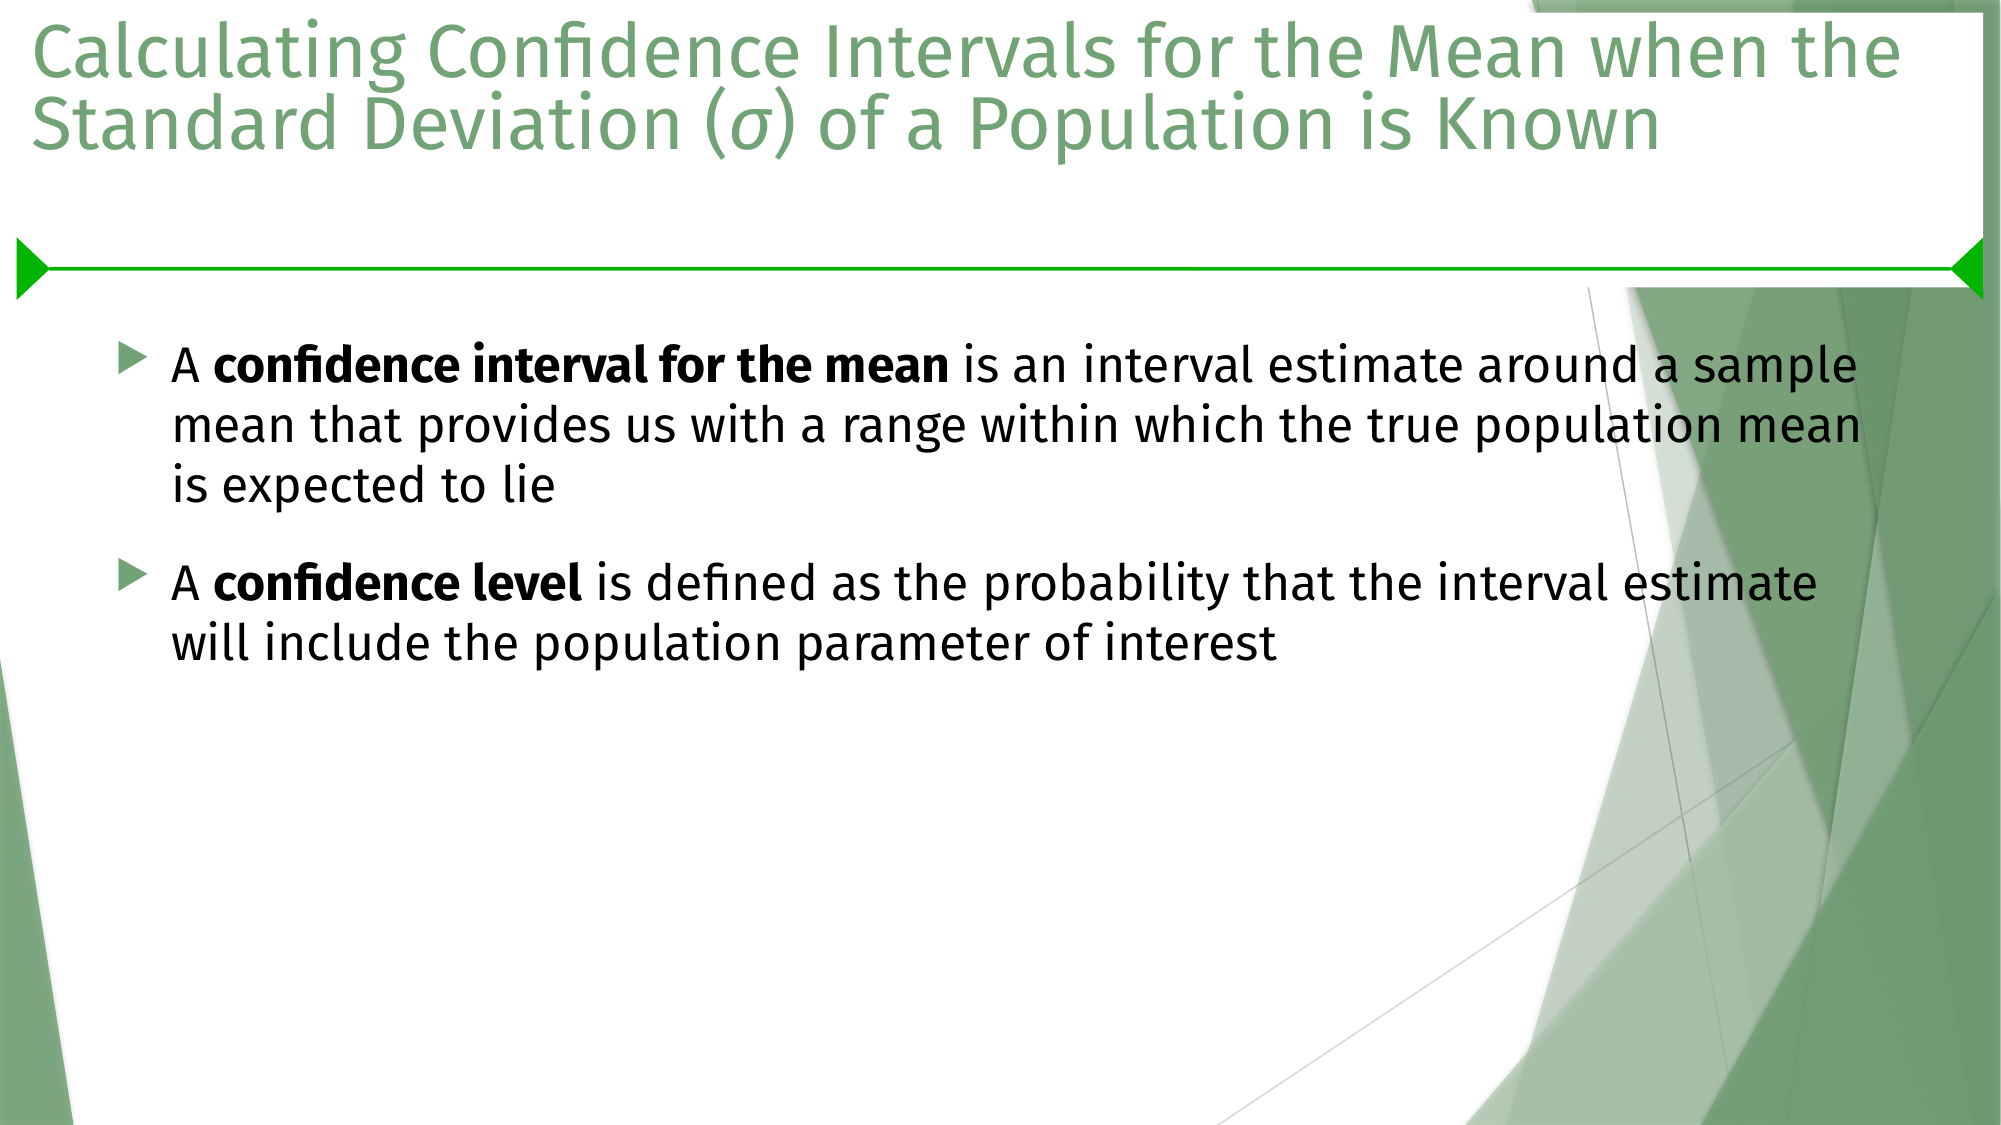

# Calculating Confidence Intervals for the Mean when the Standard Deviation (σ) of a Population is Known

A confidence interval for the mean is an interval estimate around a sample mean that provides us with a range within which the true population mean is expected to lie
A confidence level is defined as the probability that the interval estimate will include the population parameter of interest